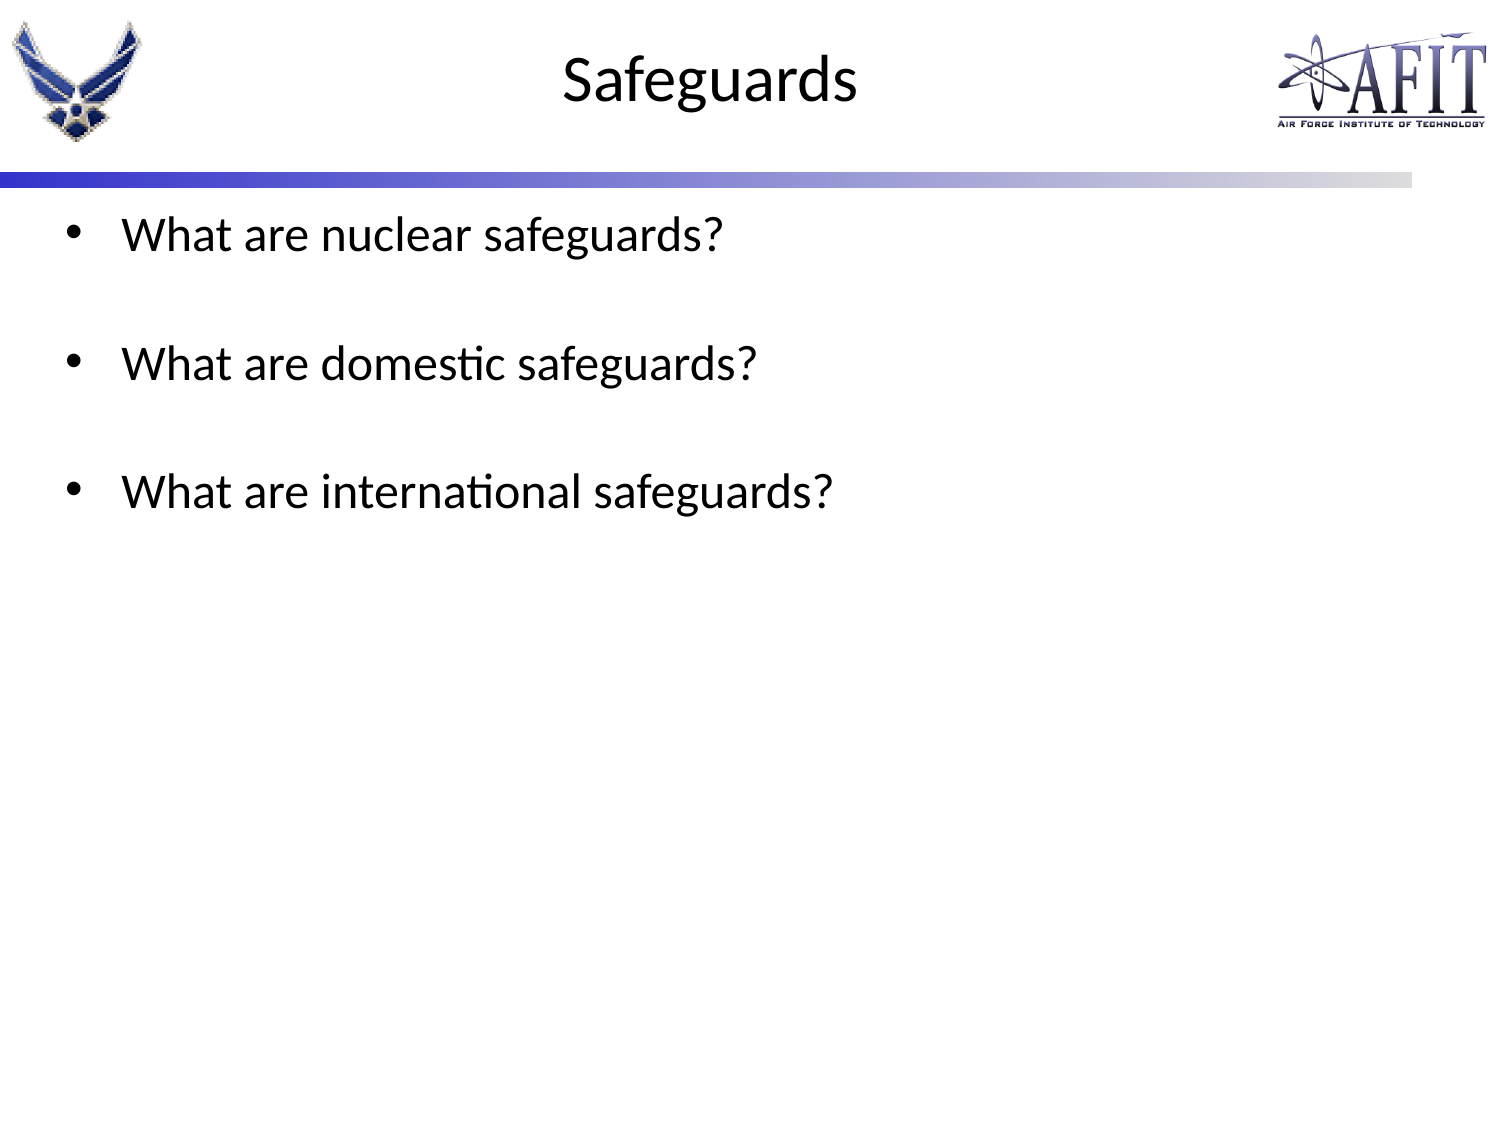

# Safeguards
What are nuclear safeguards?

What are domestic safeguards?

What are international safeguards?